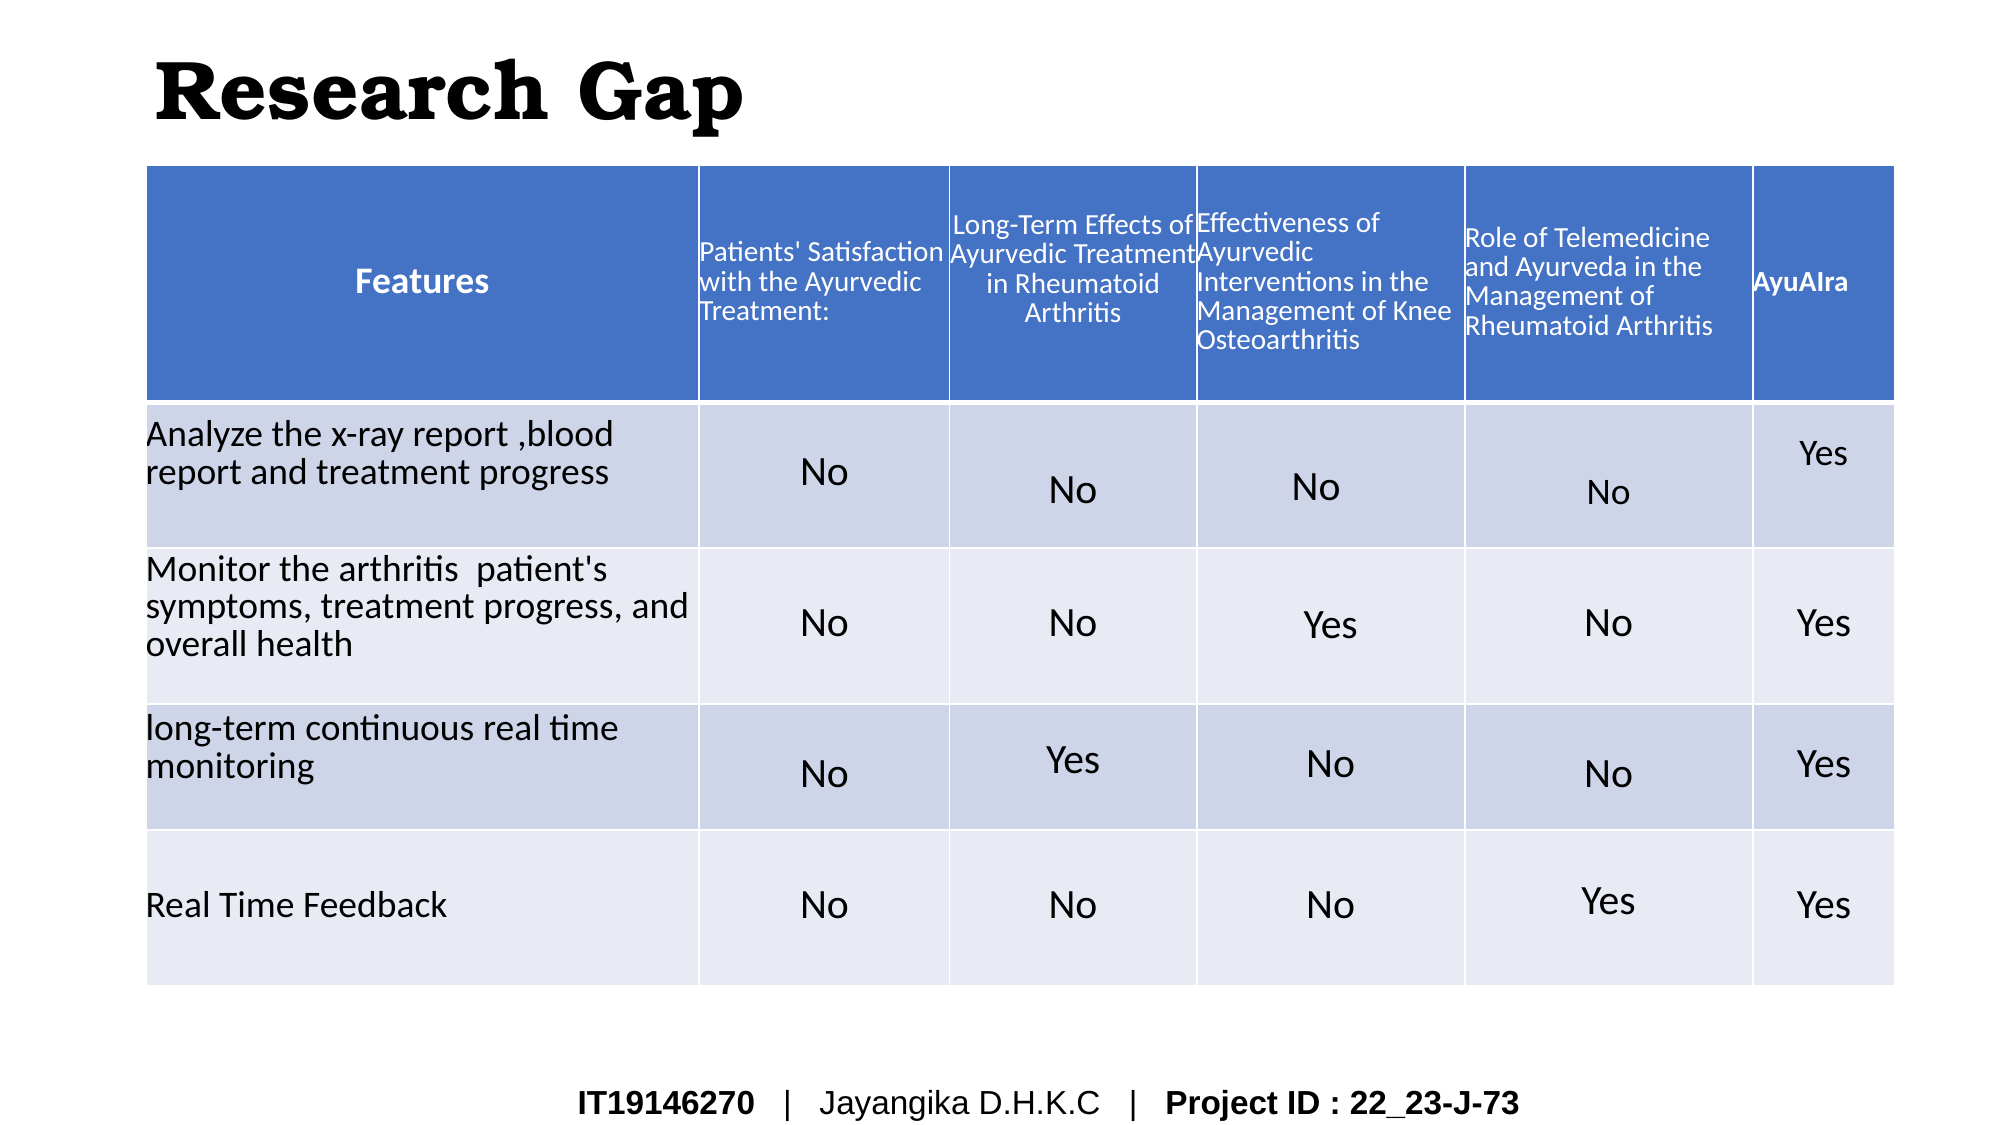

Research Gap
| Features | Patients' Satisfaction with the Ayurvedic Treatment: | Long-Term Effects of Ayurvedic Treatment in Rheumatoid Arthritis | Effectiveness of Ayurvedic Interventions in the Management of Knee Osteoarthritis | Role of Telemedicine and Ayurveda in the Management of Rheumatoid Arthritis | AyuAIra |
| --- | --- | --- | --- | --- | --- |
| Analyze the x-ray report ,blood report and treatment progress | No | No | No | No | Yes |
| Monitor the arthritis patient's symptoms, treatment progress, and overall health | No | No | Yes | No | Yes |
| long-term continuous real time monitoring | No | Yes | No | No | Yes |
| Real Time Feedback | No | No | No | Yes | Yes |
IT19146270   |   Jayangika D.H.K.C   |   Project ID : 22_23-J-73